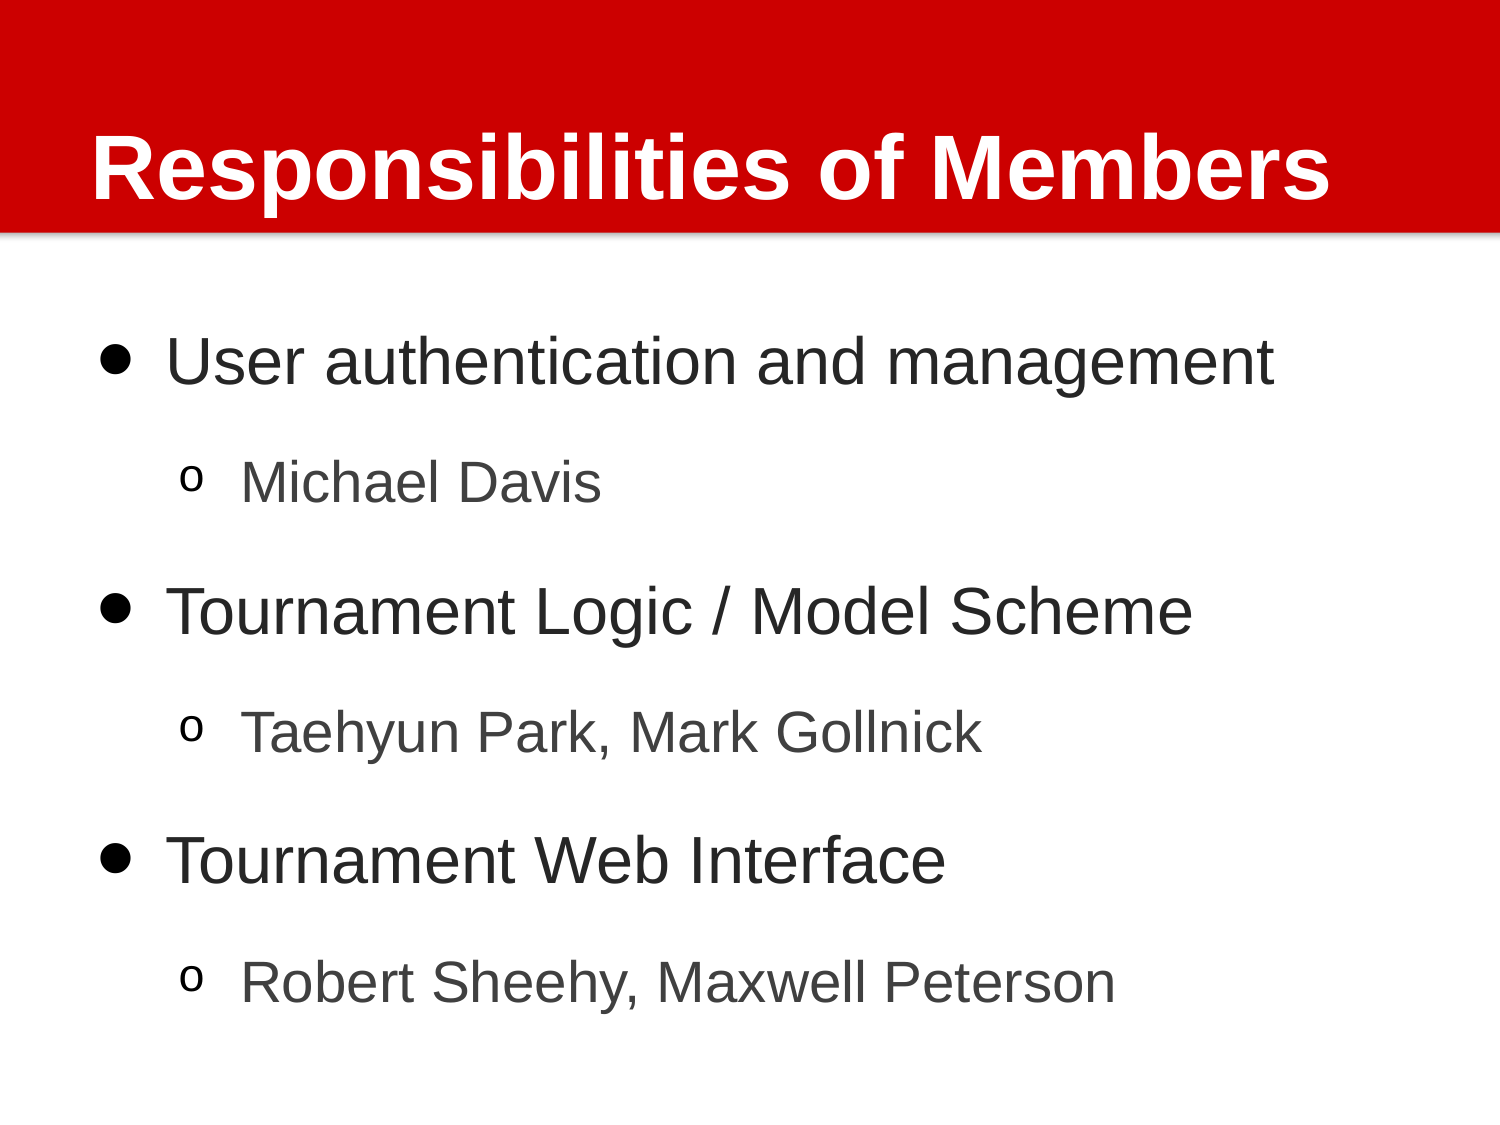

# Responsibilities of Members
User authentication and management
Michael Davis
Tournament Logic / Model Scheme
Taehyun Park, Mark Gollnick
Tournament Web Interface
Robert Sheehy, Maxwell Peterson